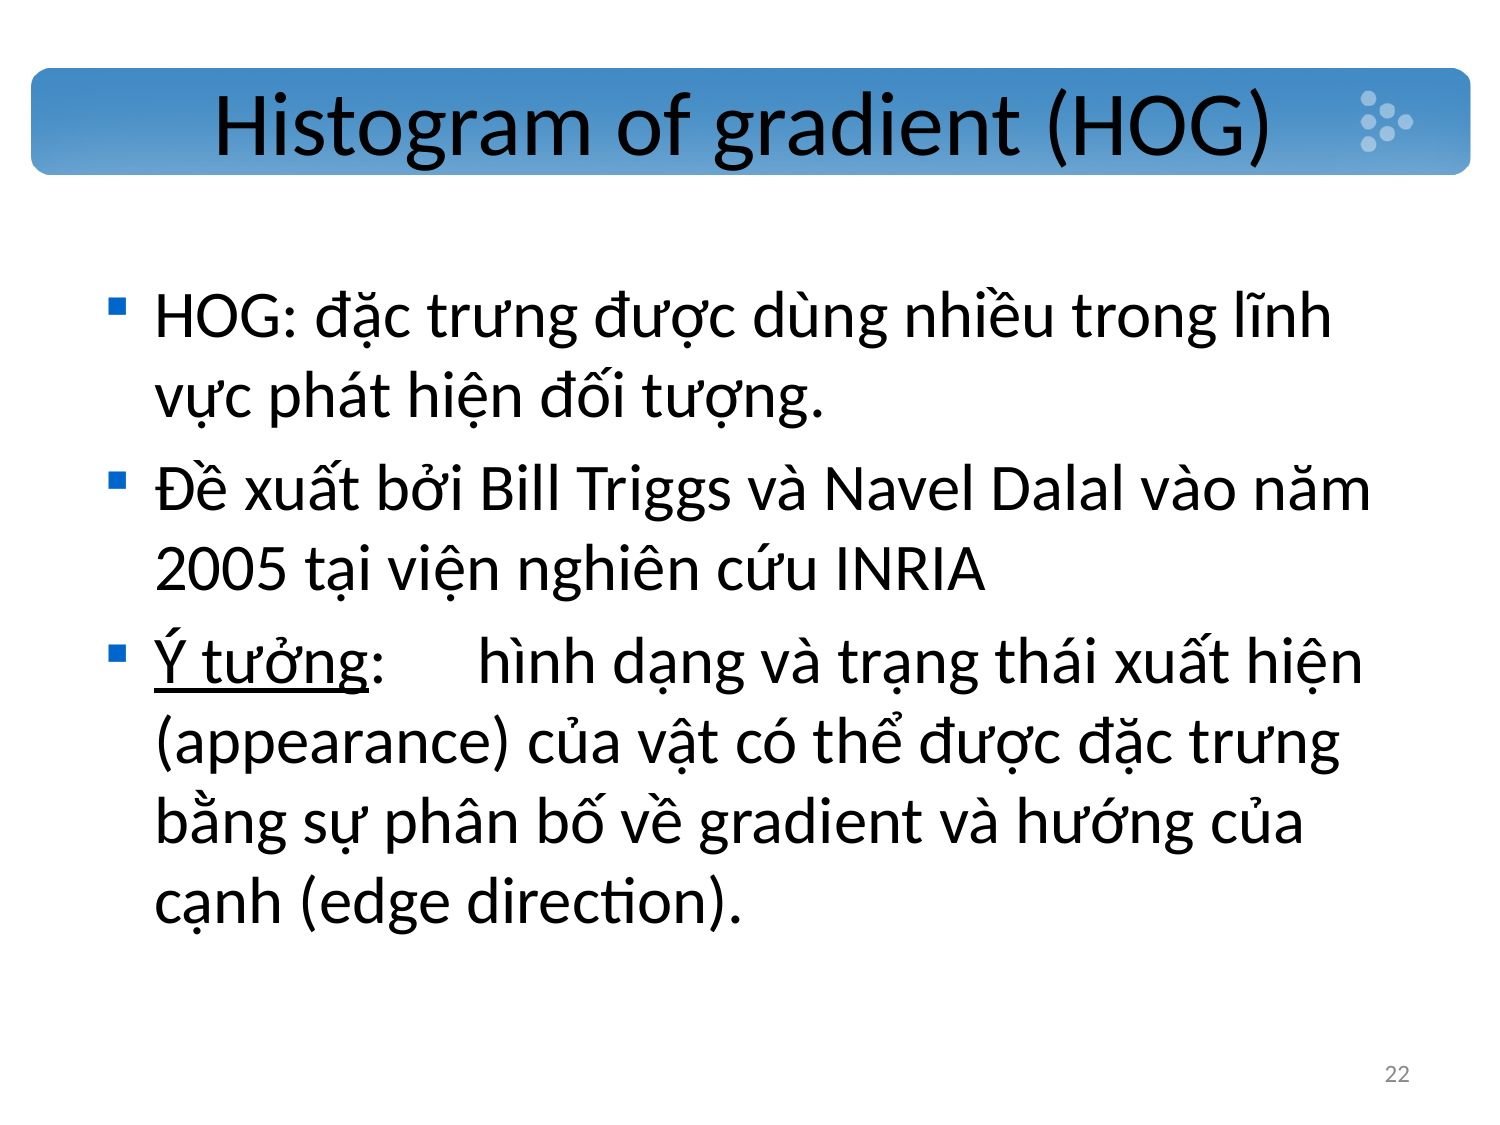

# Histogram of gradient (HOG)
HOG: đặc trưng được dùng nhiều trong lĩnh vực phát hiện đối tượng.
Đề xuất bởi Bill Triggs và Navel Dalal vào năm 2005 tại viện nghiên cứu INRIA
Ý tưởng:	hình dạng và trạng thái xuất hiện (appearance) của vật có thể được đặc trưng bằng sự phân bố về gradient và hướng của cạnh (edge direction).
22